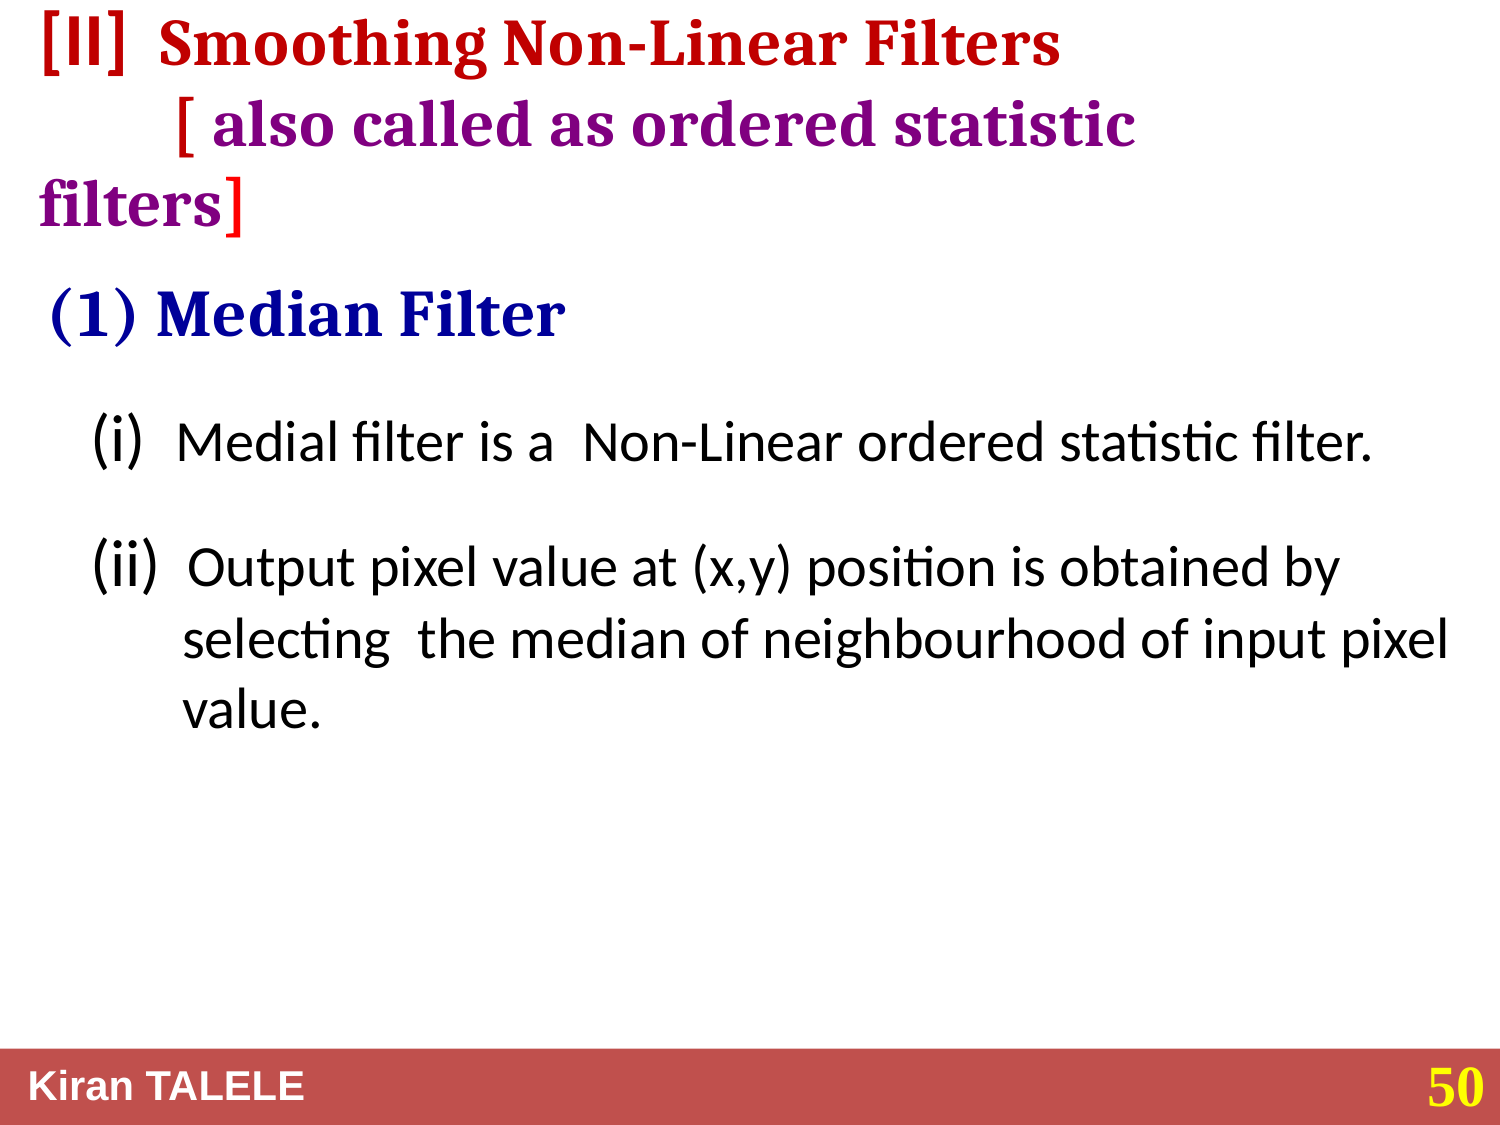

# [II]  Smoothing Non-Linear Filters [ also called as ordered statistic filters]
   (1) Median Filter
(i)  Medial filter is a  Non-Linear ordered statistic filter.
(ii)  Output pixel value at (x,y) position is obtained by selecting  the median of neighbourhood of input pixel value.
50

Kiran TALELE